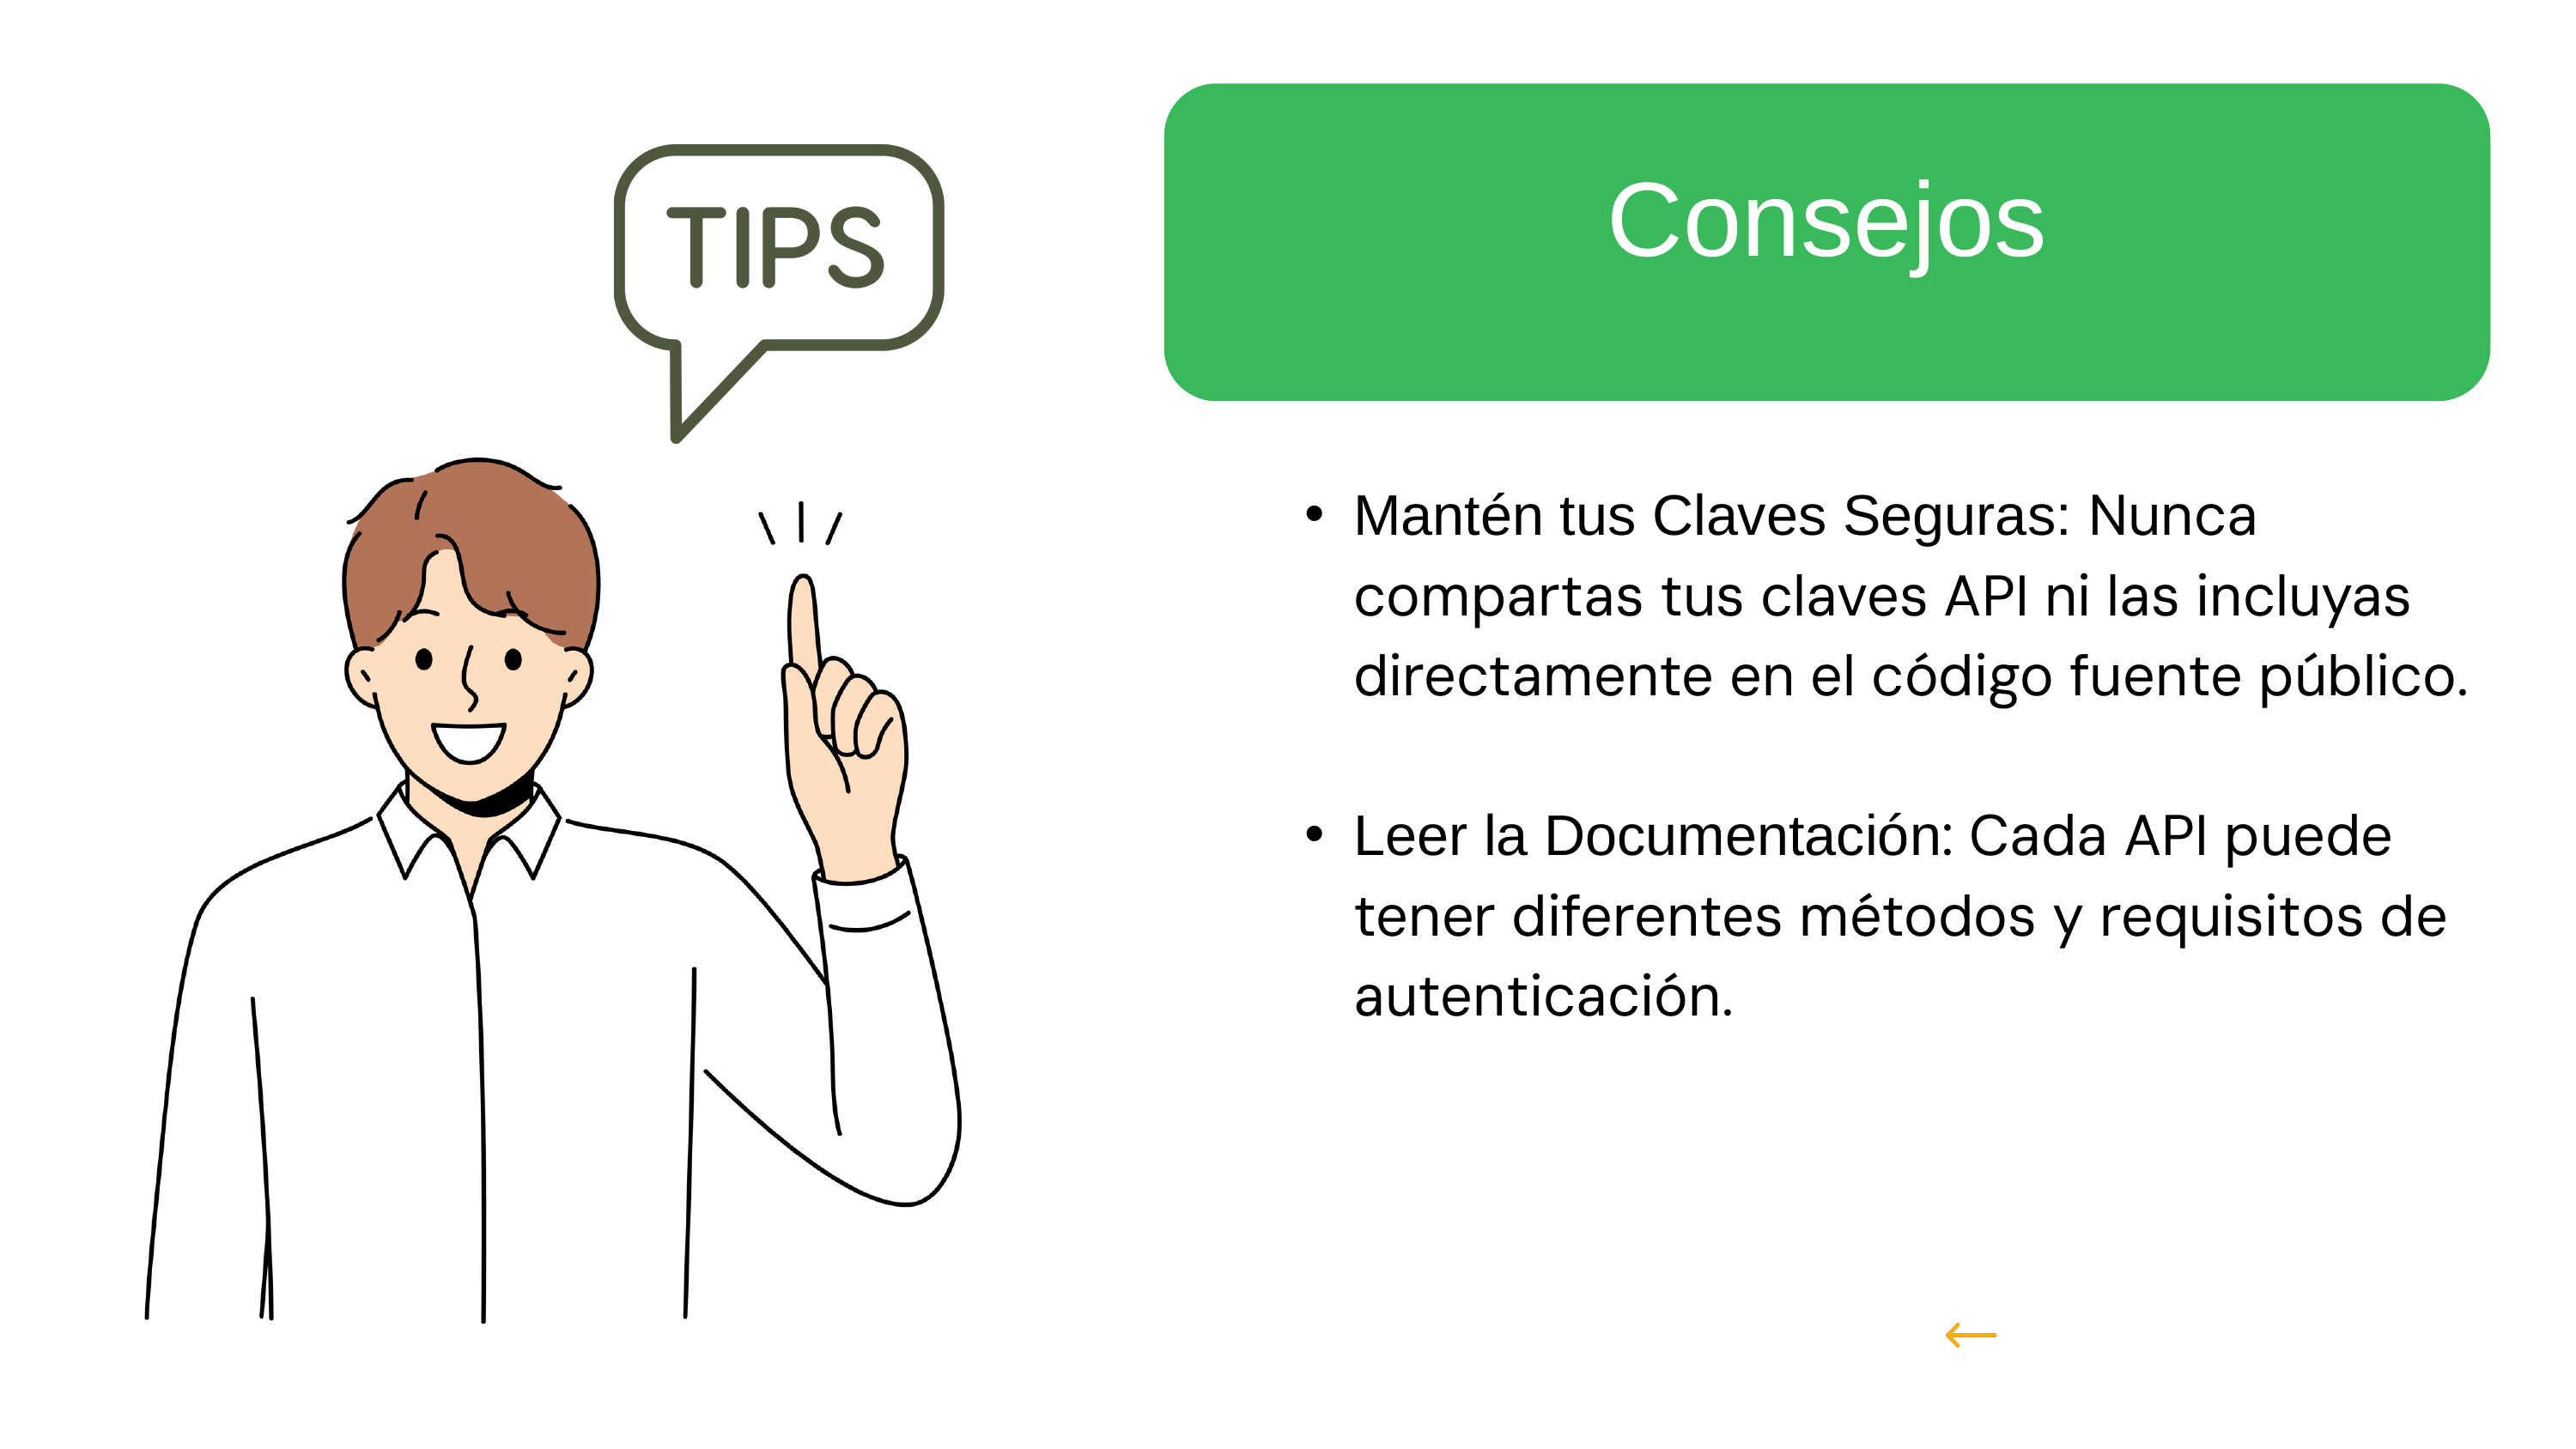

Consejos

Mantén tus Claves Seguras: Nunca compartas tus claves API ni las incluyas directamente en el código fuente público.

Leer la Documentación: Cada API puede tener diferentes métodos y requisitos de autenticación.